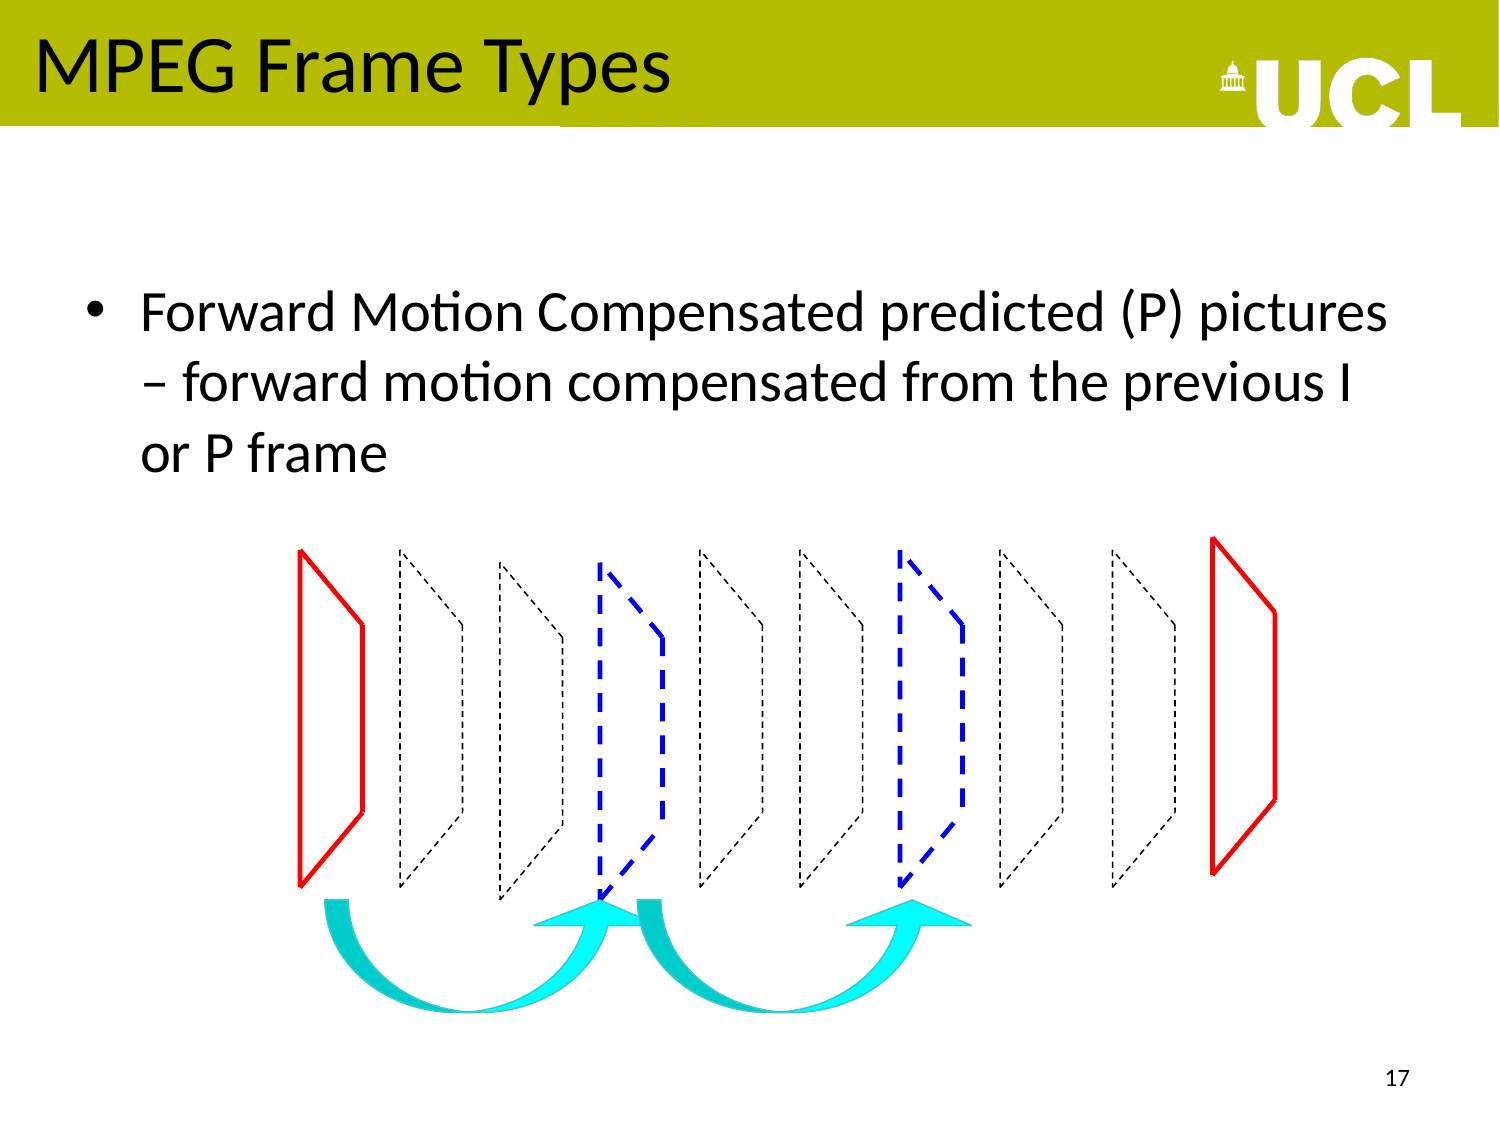

# MPEG Frame Types
Forward Motion Compensated predicted (P) pictures – forward motion compensated from the previous I or P frame

17